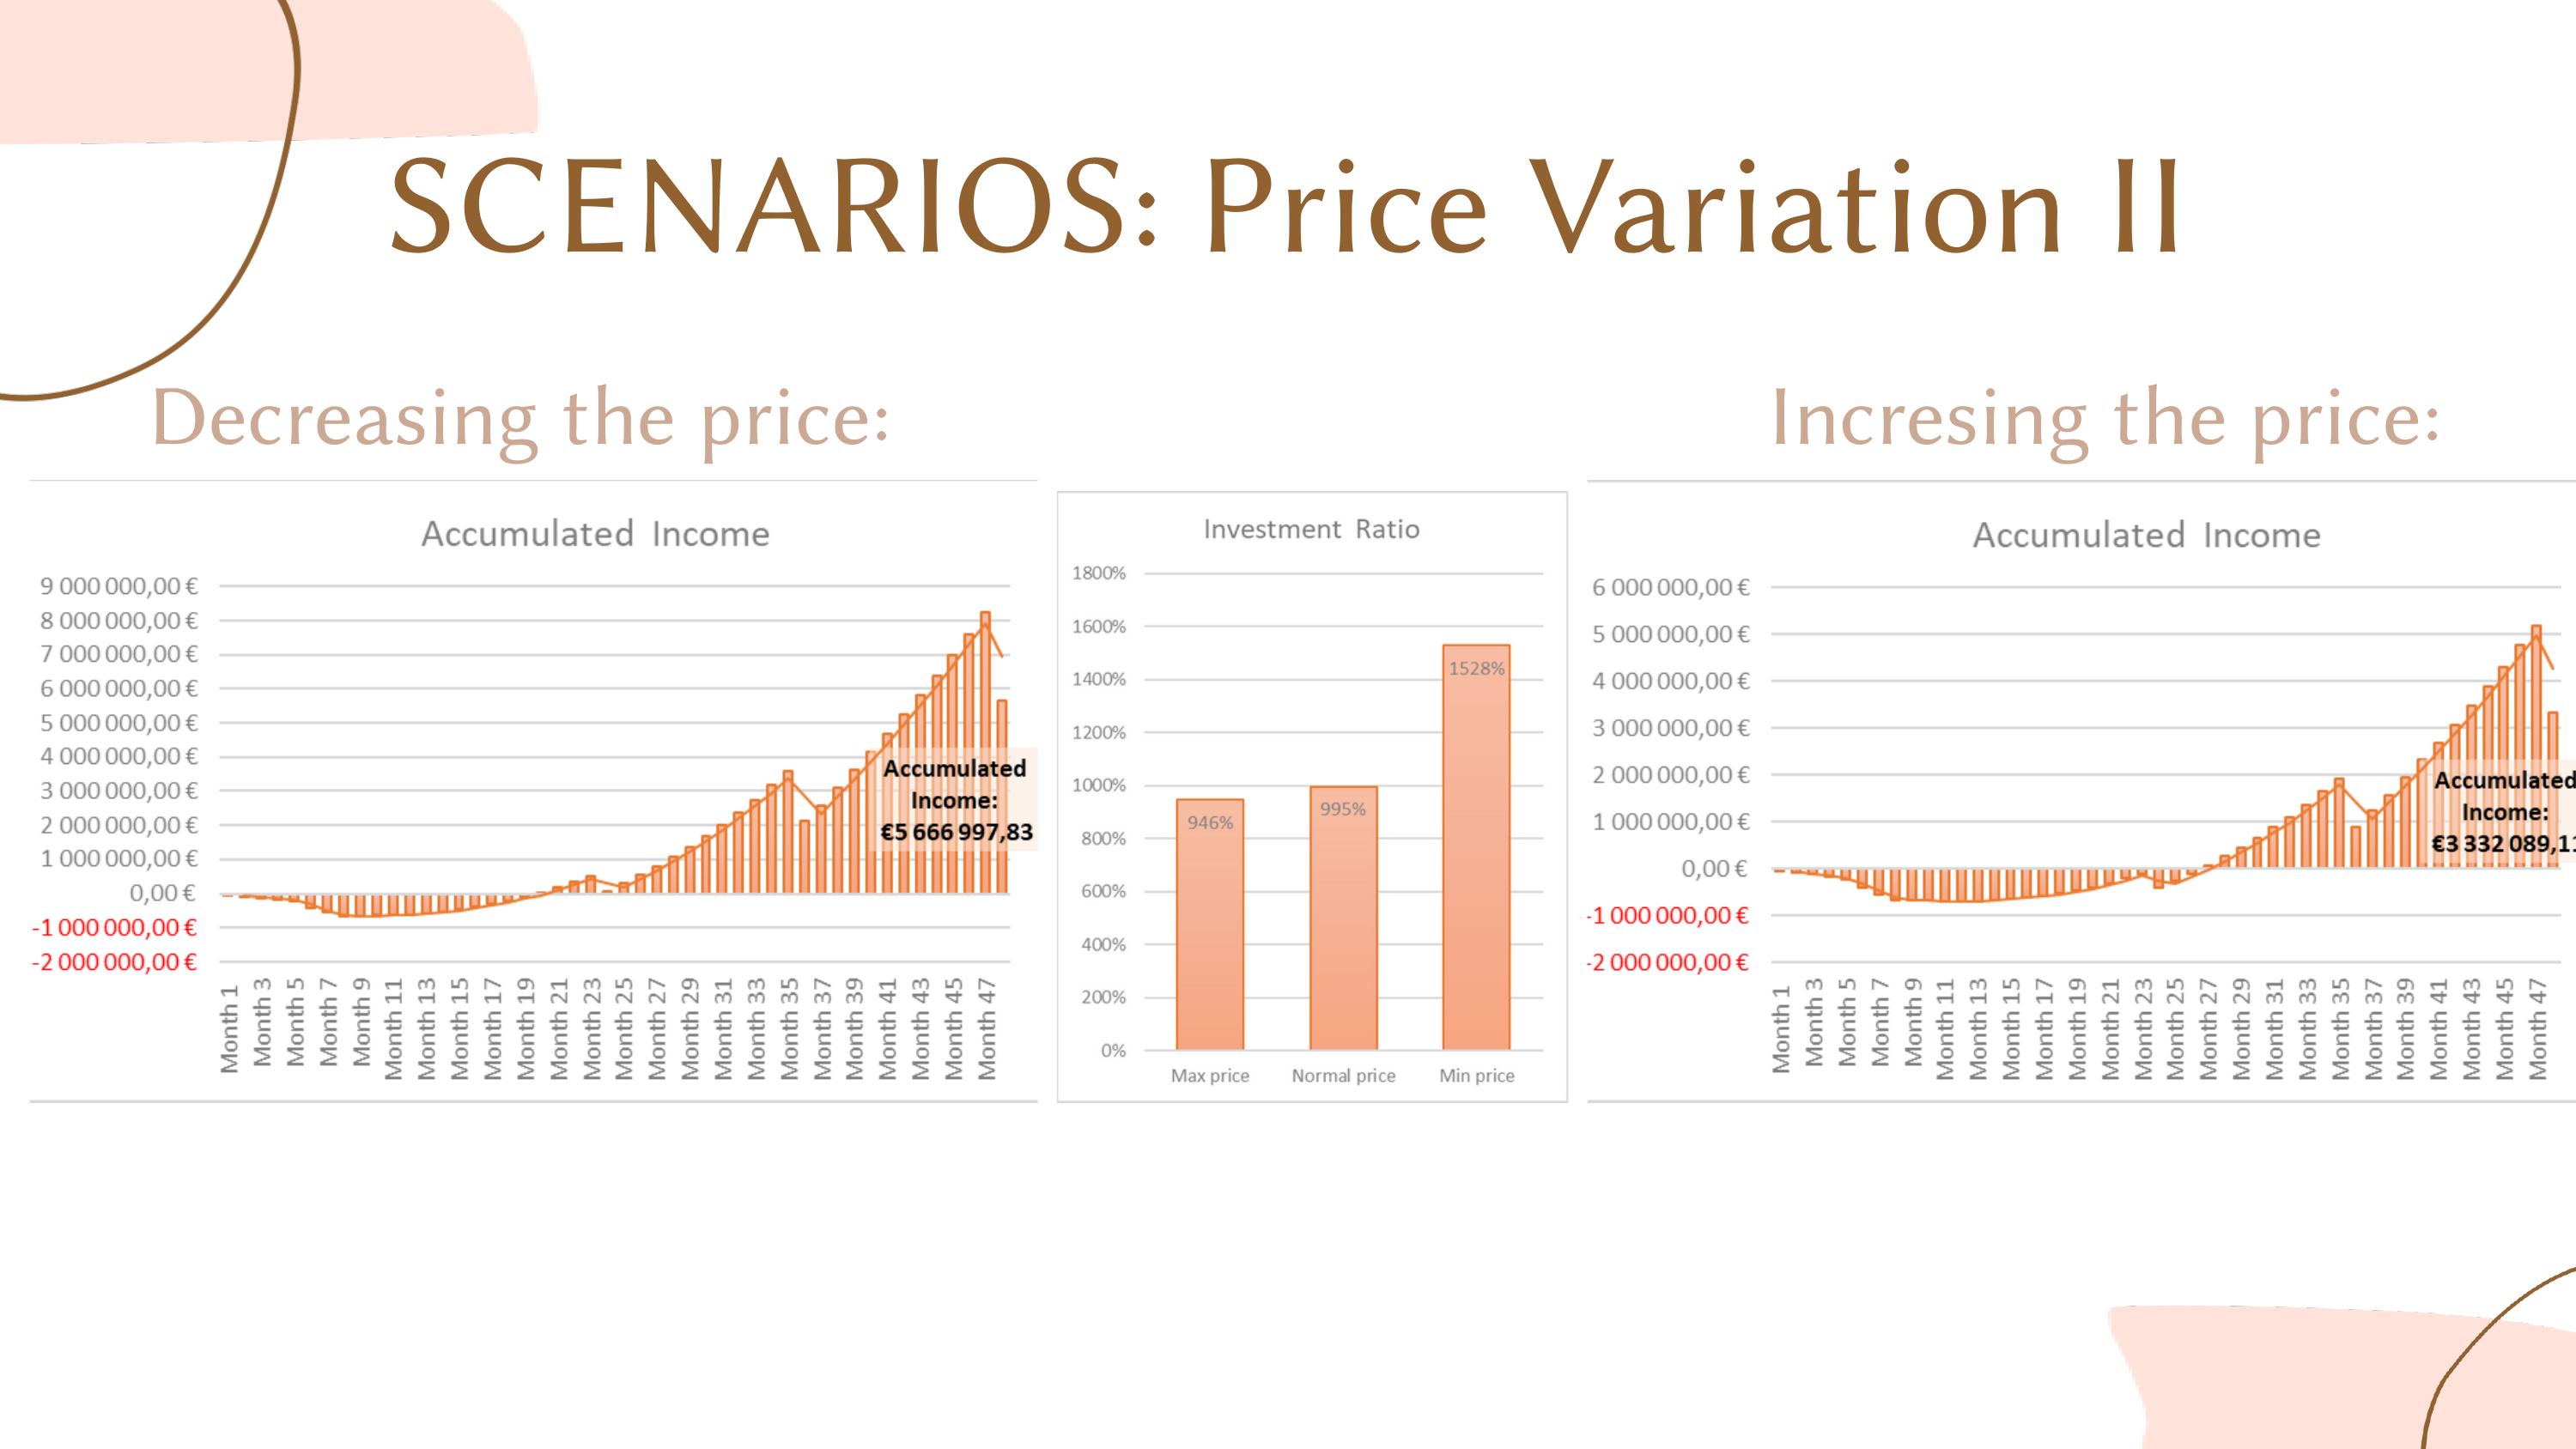

SCENARIOS: Price Variation II
Decreasing the price:
Incresing the price: